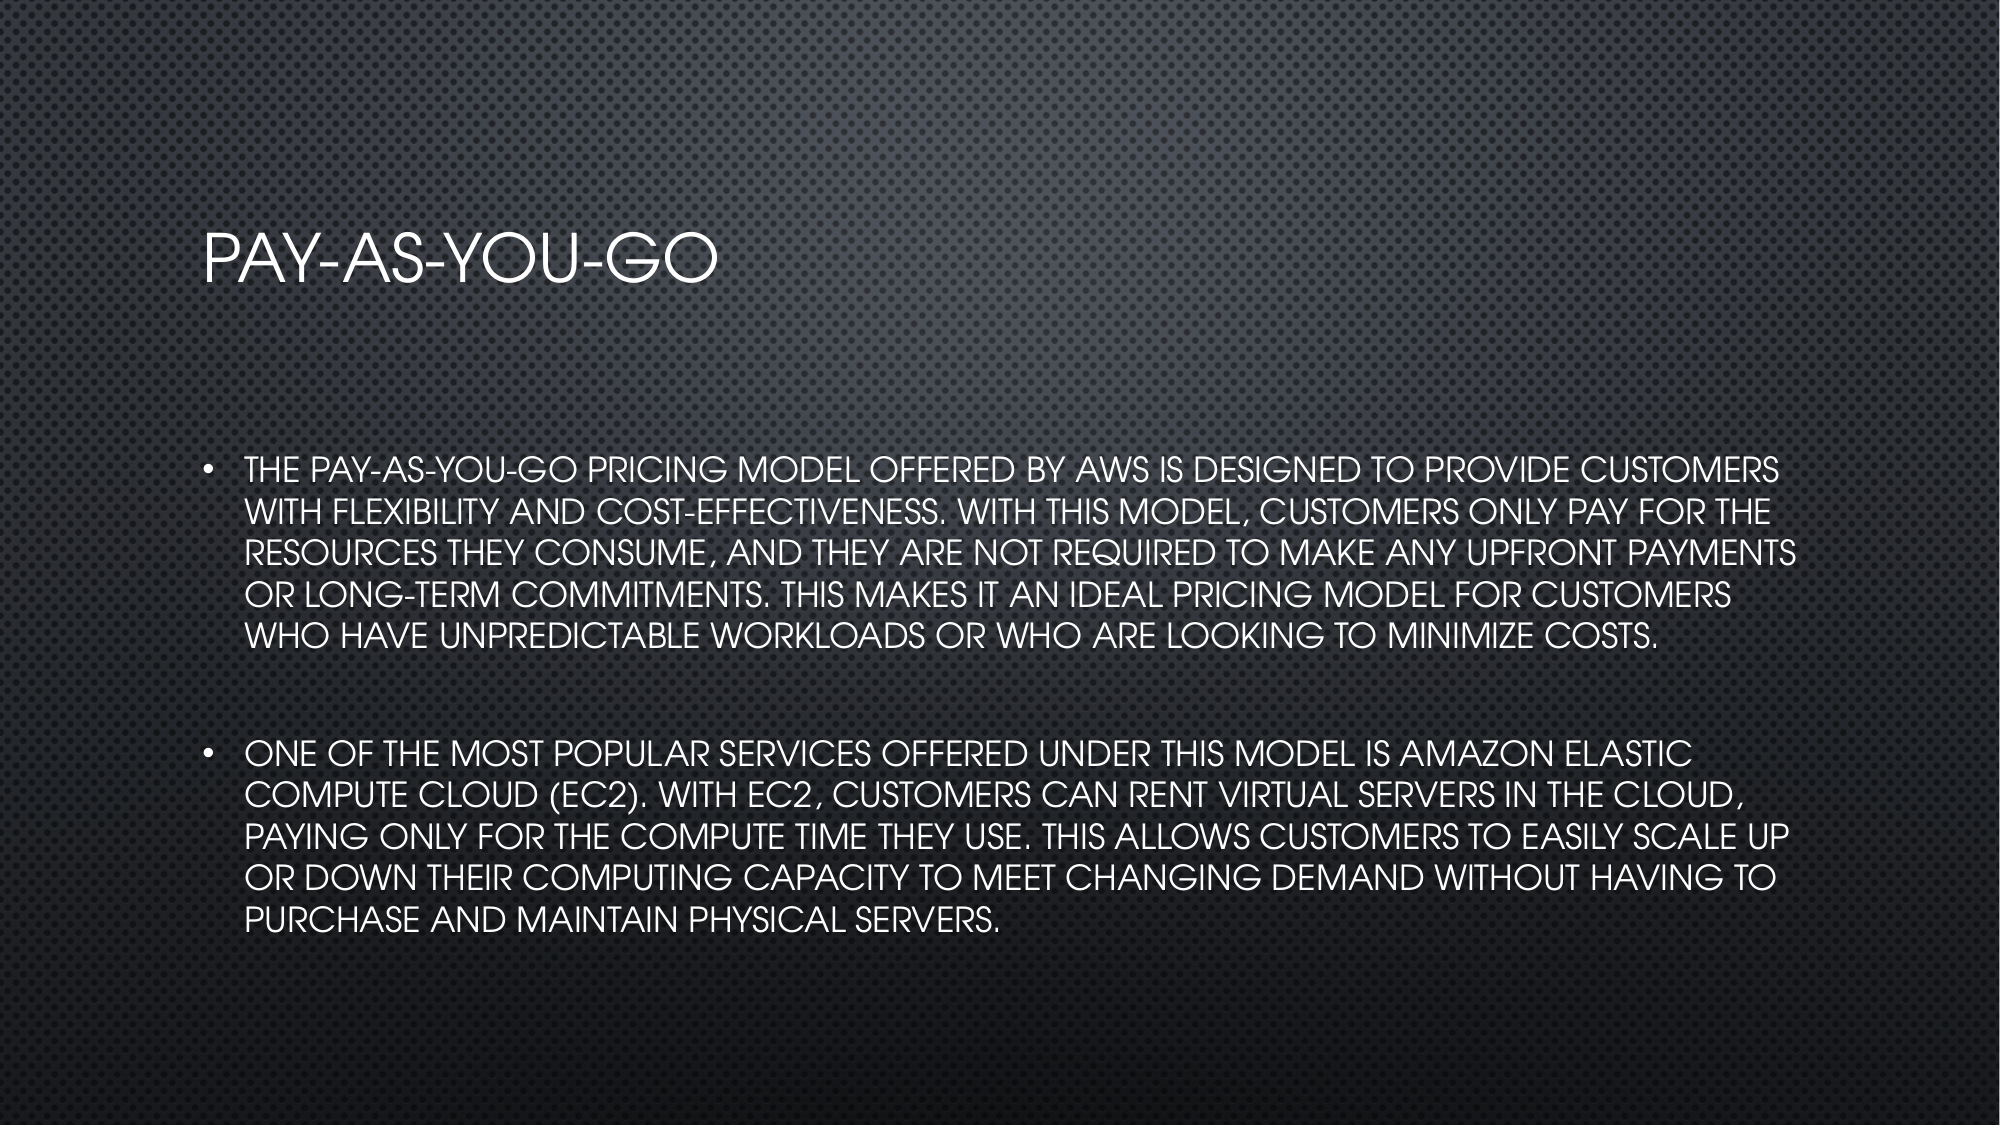

# Pay-As-You-Go
The Pay-As-You-Go pricing model offered by AWS is designed to provide customers with flexibility and cost-effectiveness. With this model, customers only pay for the resources they consume, and they are not required to make any upfront payments or long-term commitments. This makes it an ideal pricing model for customers who have unpredictable workloads or who are looking to minimize costs.

One of the most popular services offered under this model is Amazon Elastic Compute Cloud (EC2). With EC2, customers can rent virtual servers in the cloud, paying only for the compute time they use. This allows customers to easily scale up or down their computing capacity to meet changing demand without having to purchase and maintain physical servers.